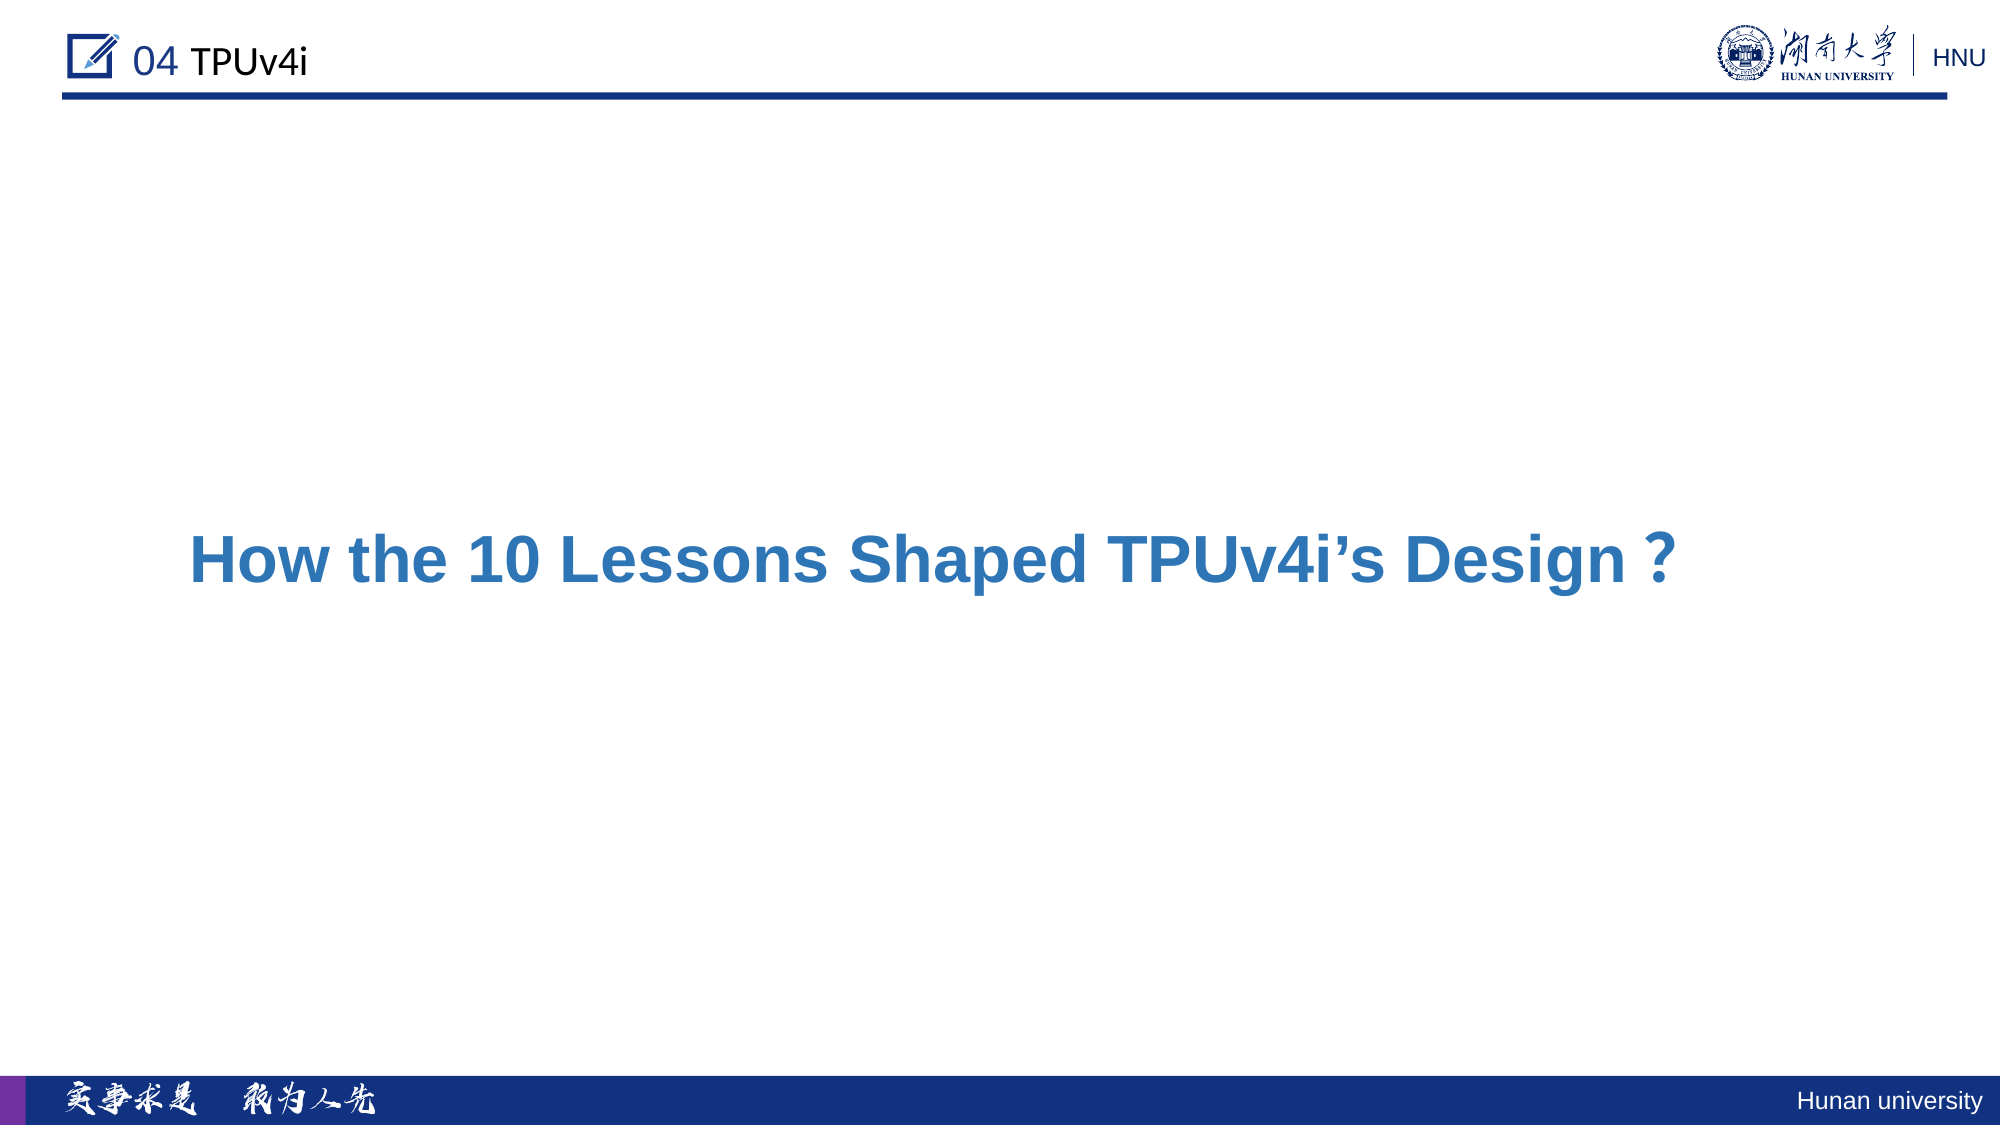

04 TPUv4i
How the 10 Lessons Shaped TPUv4i’s Design？